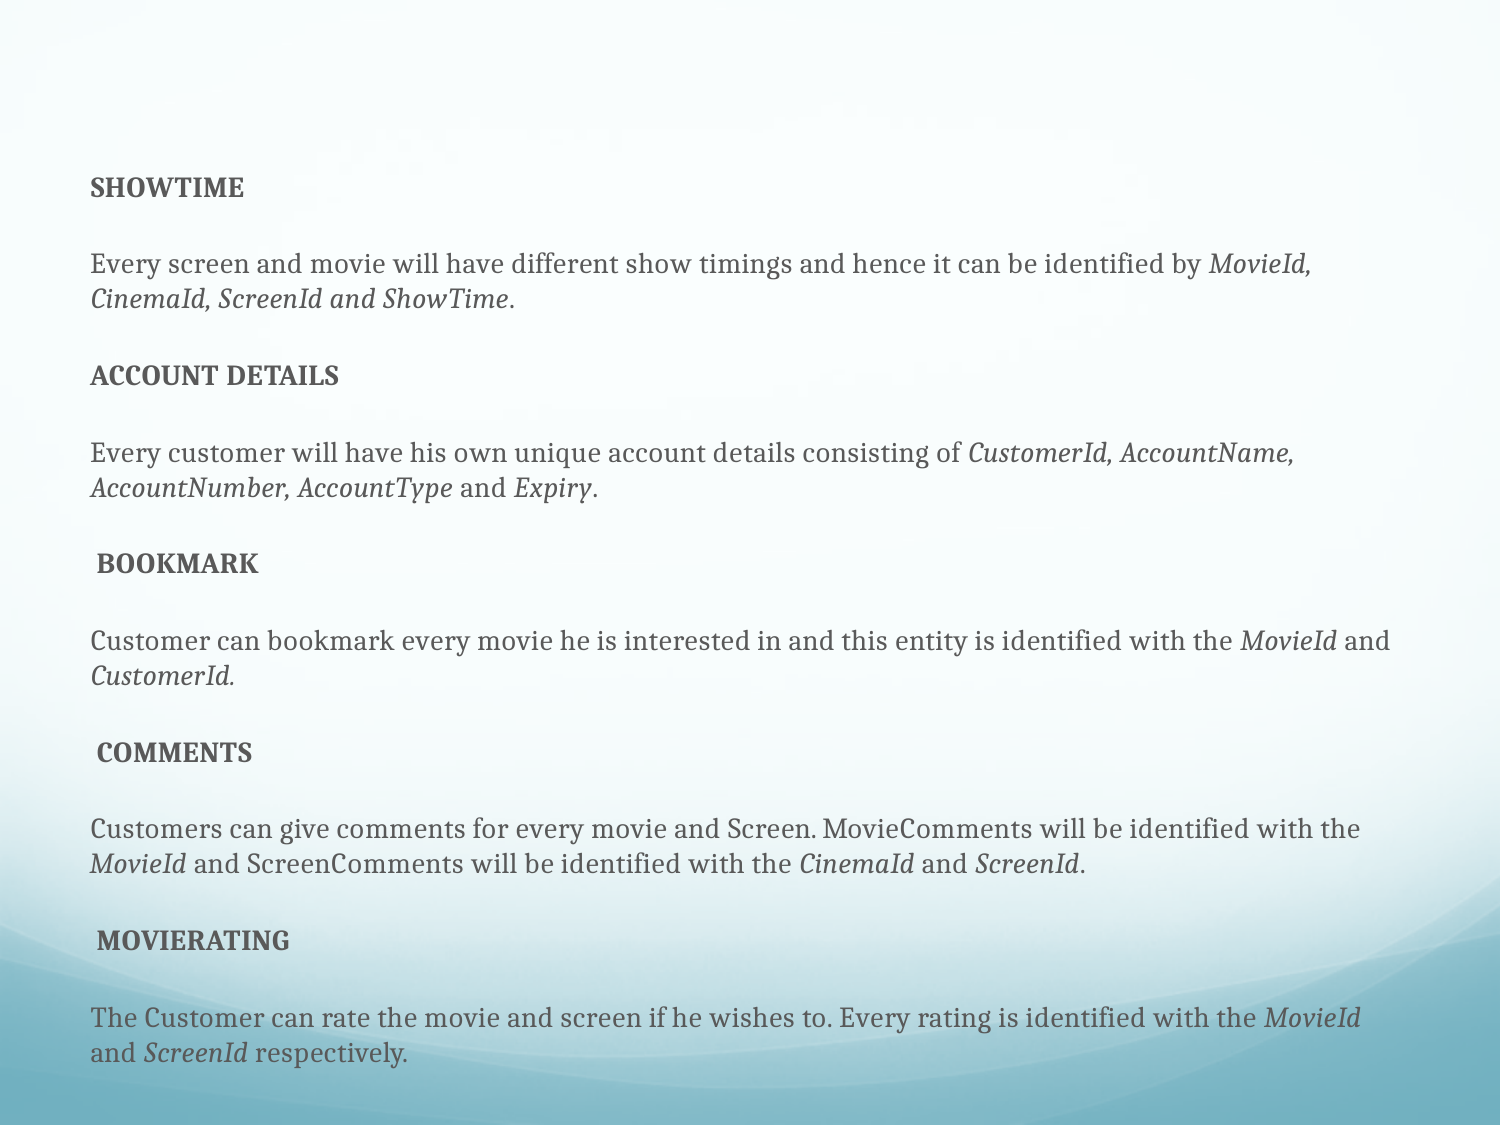

#
SHOWTIME
Every screen and movie will have different show timings and hence it can be identified by MovieId, CinemaId, ScreenId and ShowTime.
ACCOUNT DETAILS
Every customer will have his own unique account details consisting of CustomerId, AccountName, AccountNumber, AccountType and Expiry.
 BOOKMARK
Customer can bookmark every movie he is interested in and this entity is identified with the MovieId and CustomerId.
 COMMENTS
Customers can give comments for every movie and Screen. MovieComments will be identified with the MovieId and ScreenComments will be identified with the CinemaId and ScreenId.
 MOVIERATING
The Customer can rate the movie and screen if he wishes to. Every rating is identified with the MovieId and ScreenId respectively.